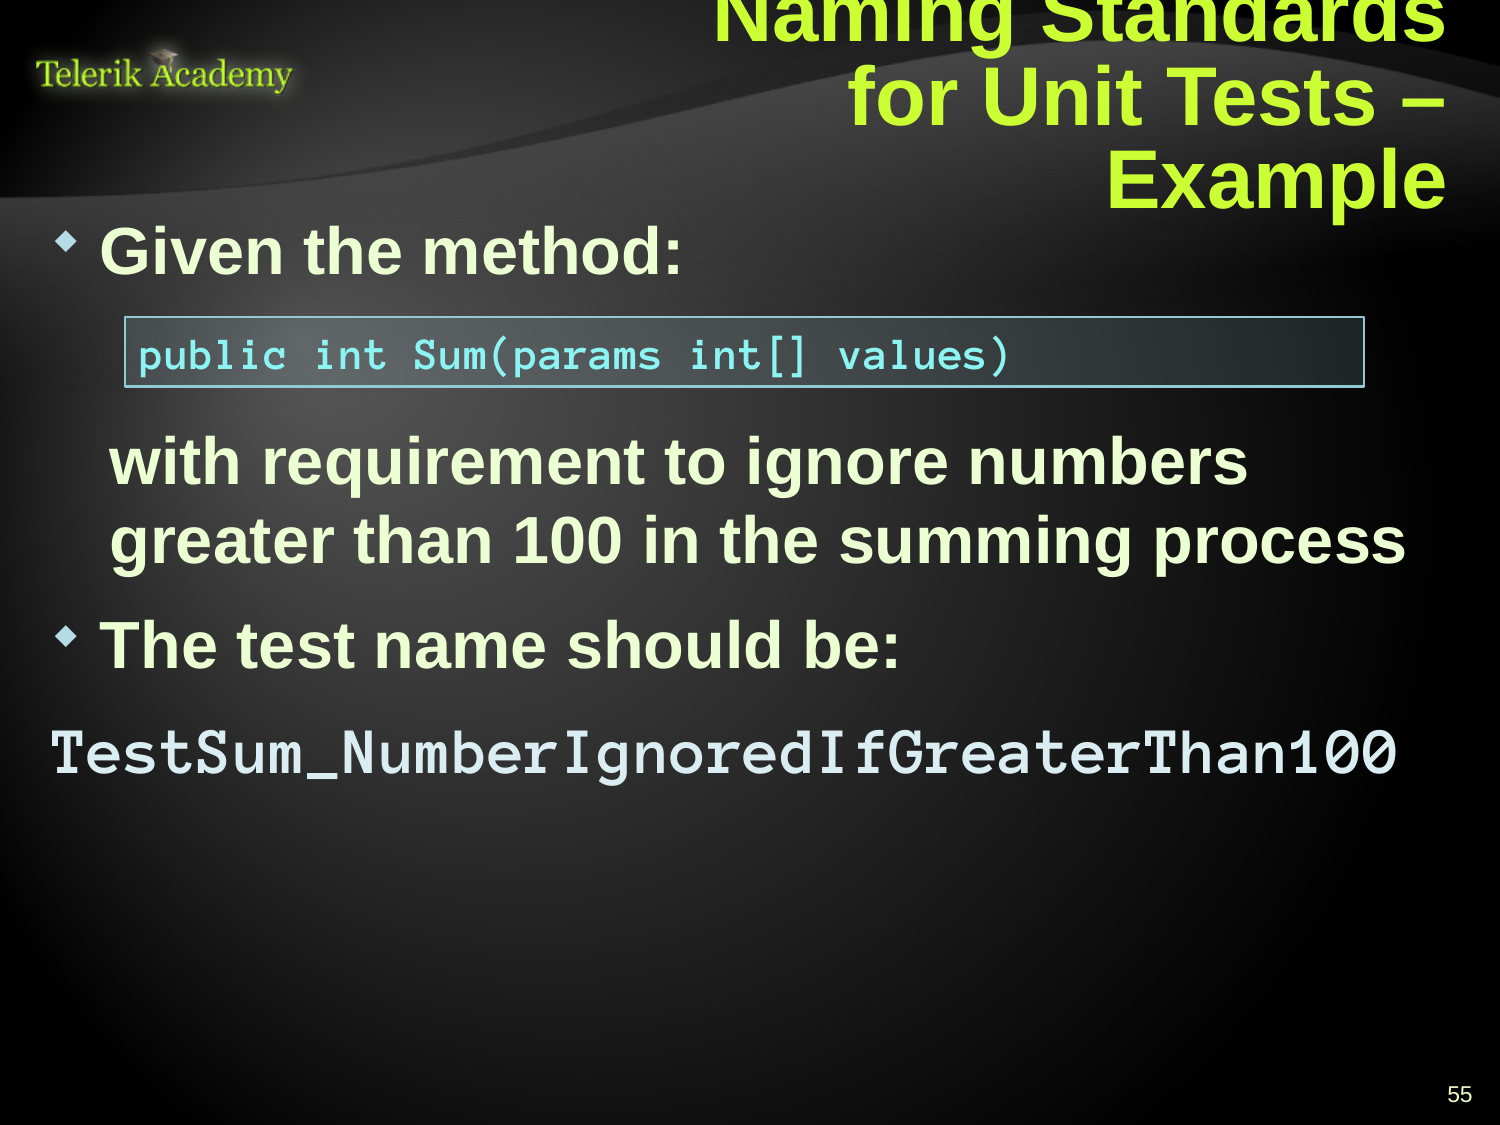

# Naming Standards for Unit Tests – Example
Given the method:

	with requirement to ignore numbers greater than 100 in the summing process
The test name should be:
TestSum_NumberIgnoredIfGreaterThan100
public int Sum(params int[] values)
55